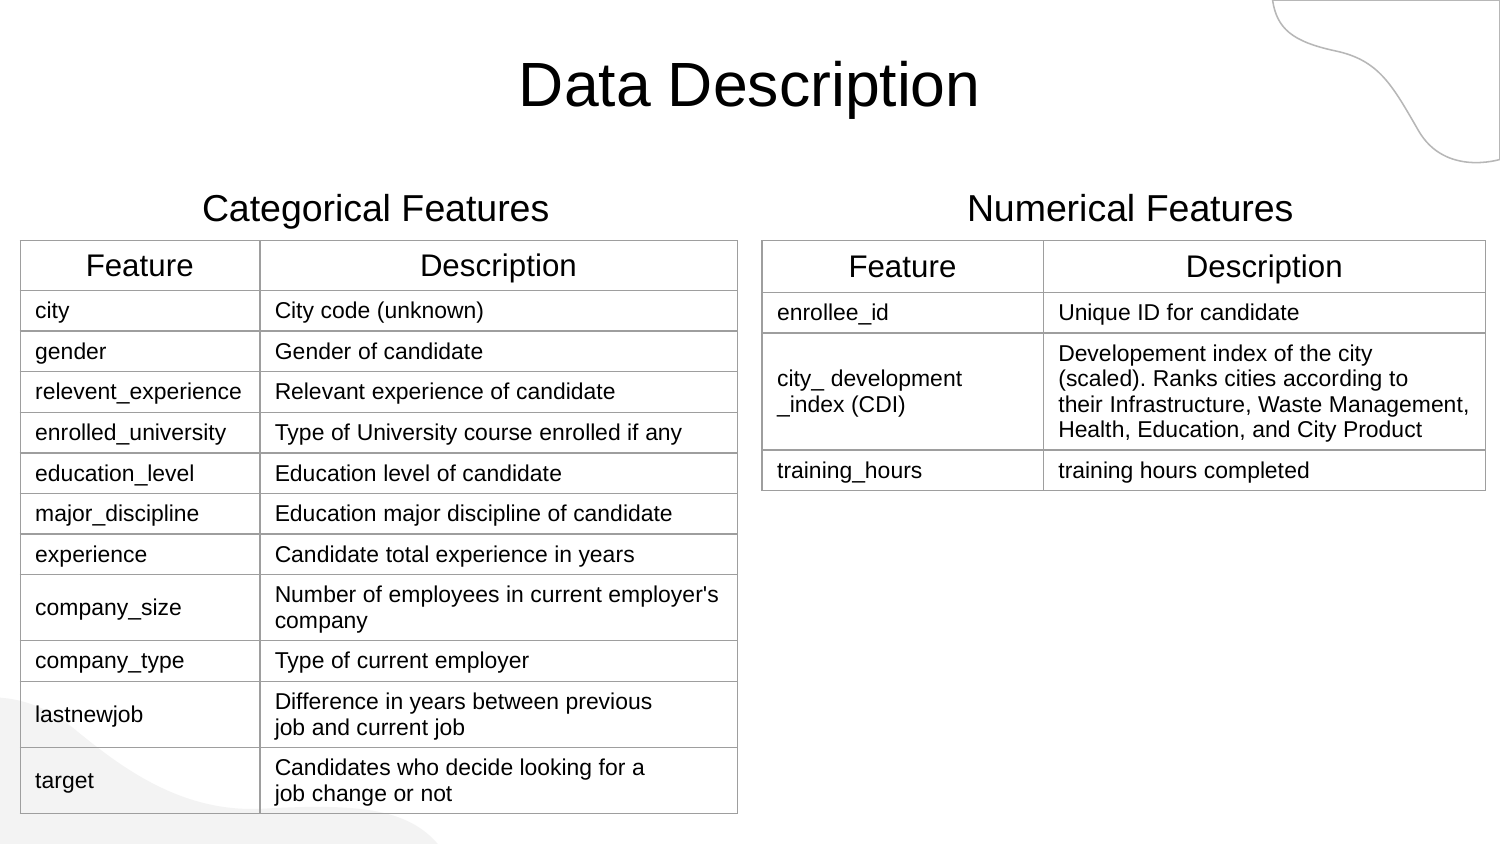

# Data Description
Numerical Features
Categorical Features
| Feature​ | Description​ |
| --- | --- |
| city​ | City code (unknown)​ |
| gender​ | Gender of candidate​ |
| relevent\_experience​ | Relevant experience of candidate​ |
| enrolled\_university​ | Type of University course enrolled if any​ |
| education\_level​ | Education level of candidate​ |
| major\_discipline​ | Education major discipline of candidate​ |
| experience​ | Candidate total experience in years​ |
| company\_size​ | Number of employees in current employer's company​ |
| company\_type​ | Type of current employer​ |
| lastnewjob​ | Difference in years between previous job and current job ​ |
| target​ | Candidates who decide looking for a job change or not​ |
| Feature​ | Description​ |
| --- | --- |
| enrollee\_id​ | Unique ID for candidate​ |
| city\_ development \_index (CDI)​ | Developement index of the city (scaled). Ranks cities according to their Infrastructure, Waste Management, Health, Education, and City Product​ |
| training\_hours​ | training hours completed​ |